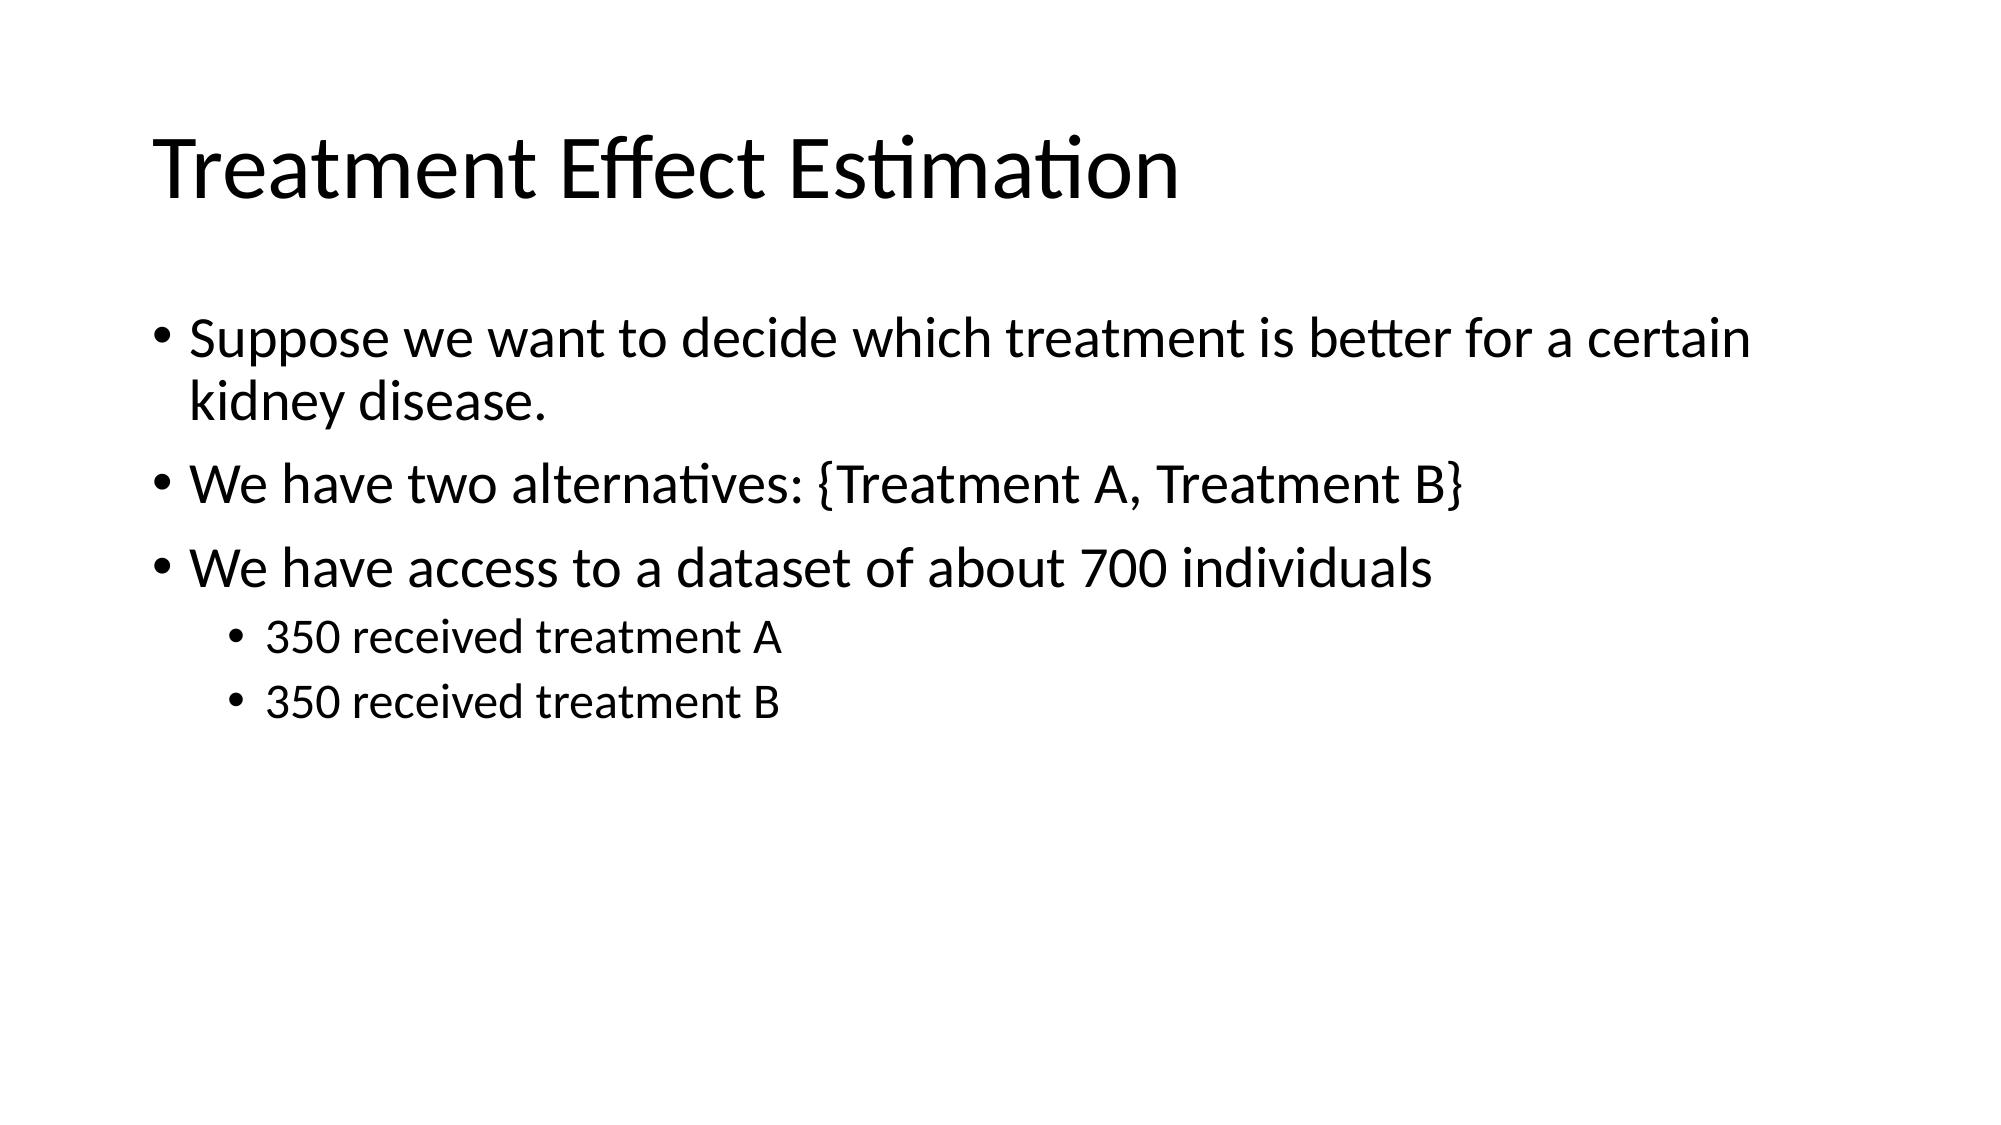

# Treatment Effect Estimation
Suppose we want to decide which treatment is better for a certain kidney disease.
We have two alternatives: {Treatment A, Treatment B}
We have access to a dataset of about 700 individuals
350 received treatment A
350 received treatment B